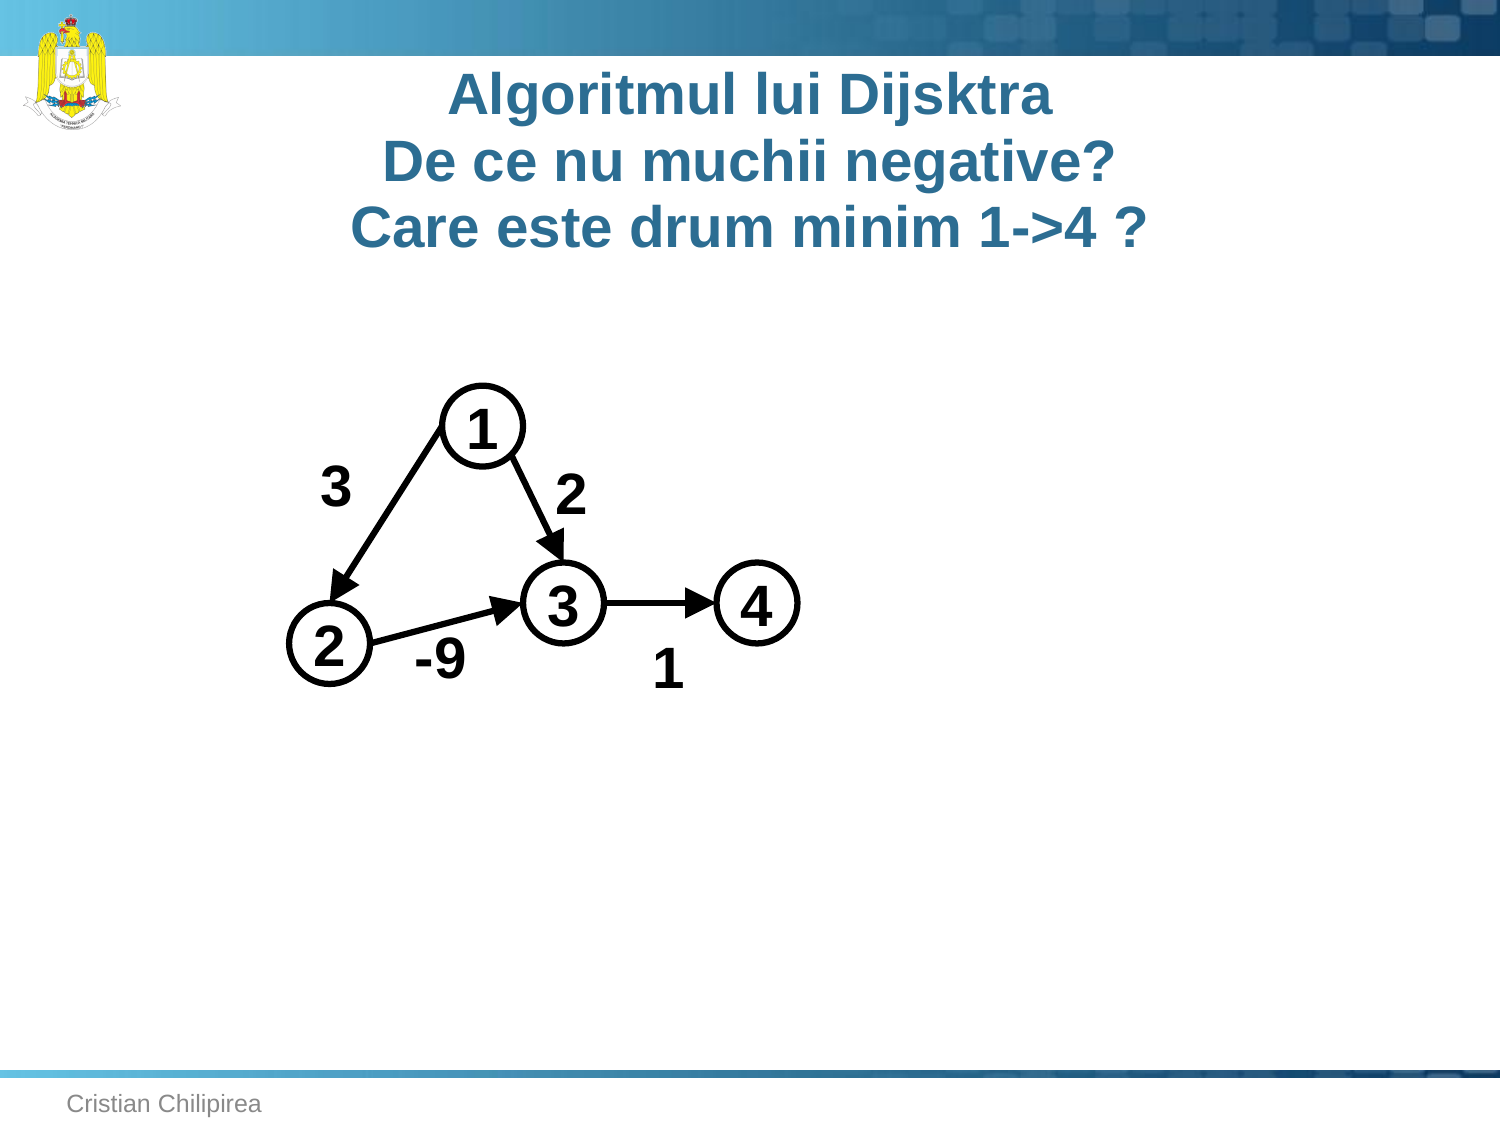

# Algoritmul lui Dijsktra De ce nu muchii negative? Care este drum minim 1->4 ?
1
3
2
3
4
2
-9
1
Cristian Chilipirea